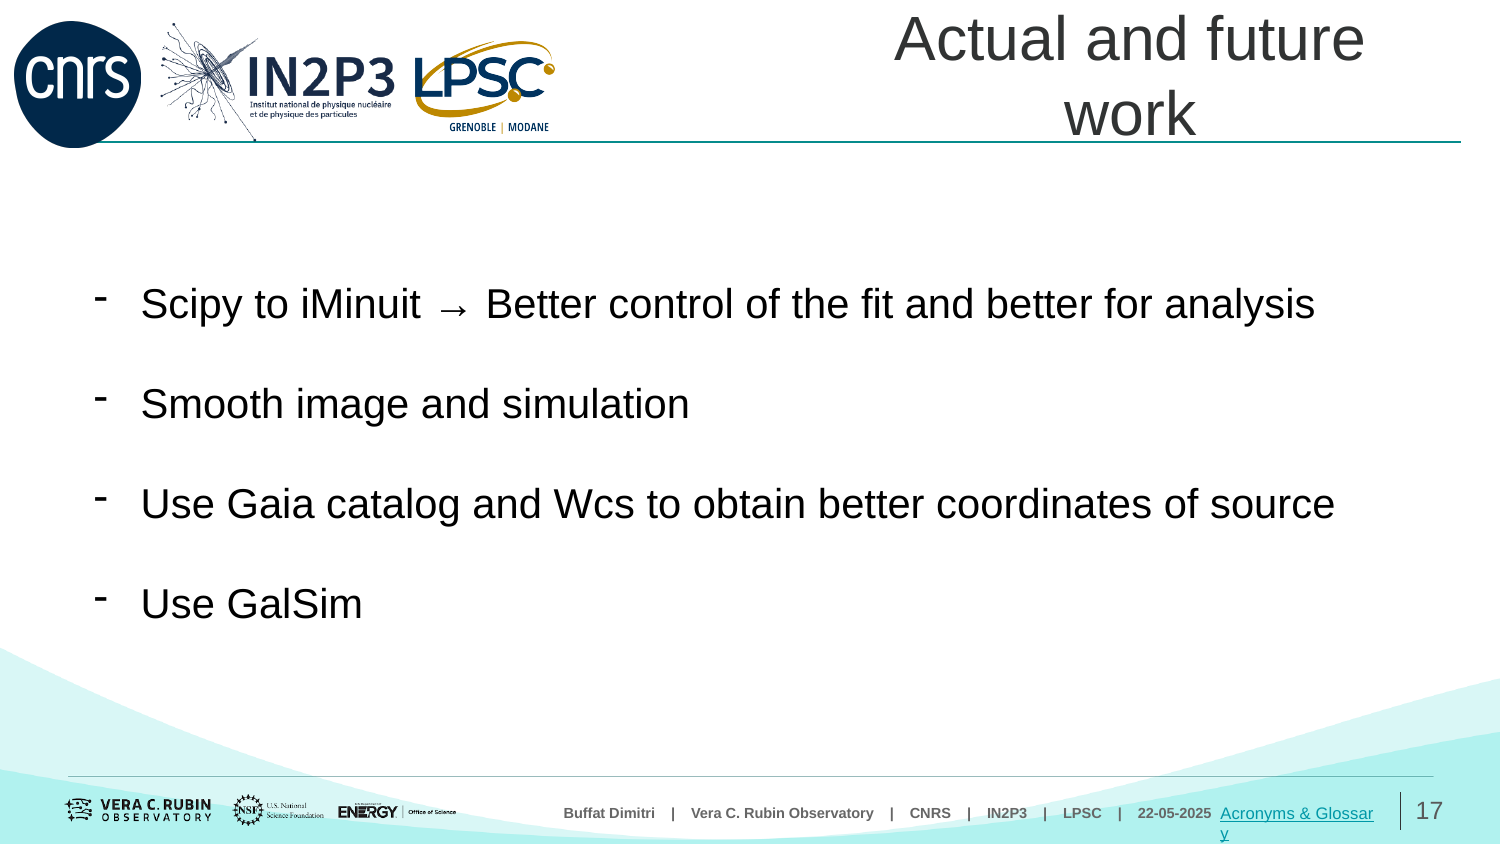

# Actual and future work
Scipy to iMinuit → Better control of the fit and better for analysis
Smooth image and simulation
Use Gaia catalog and Wcs to obtain better coordinates of source
Use GalSim
17